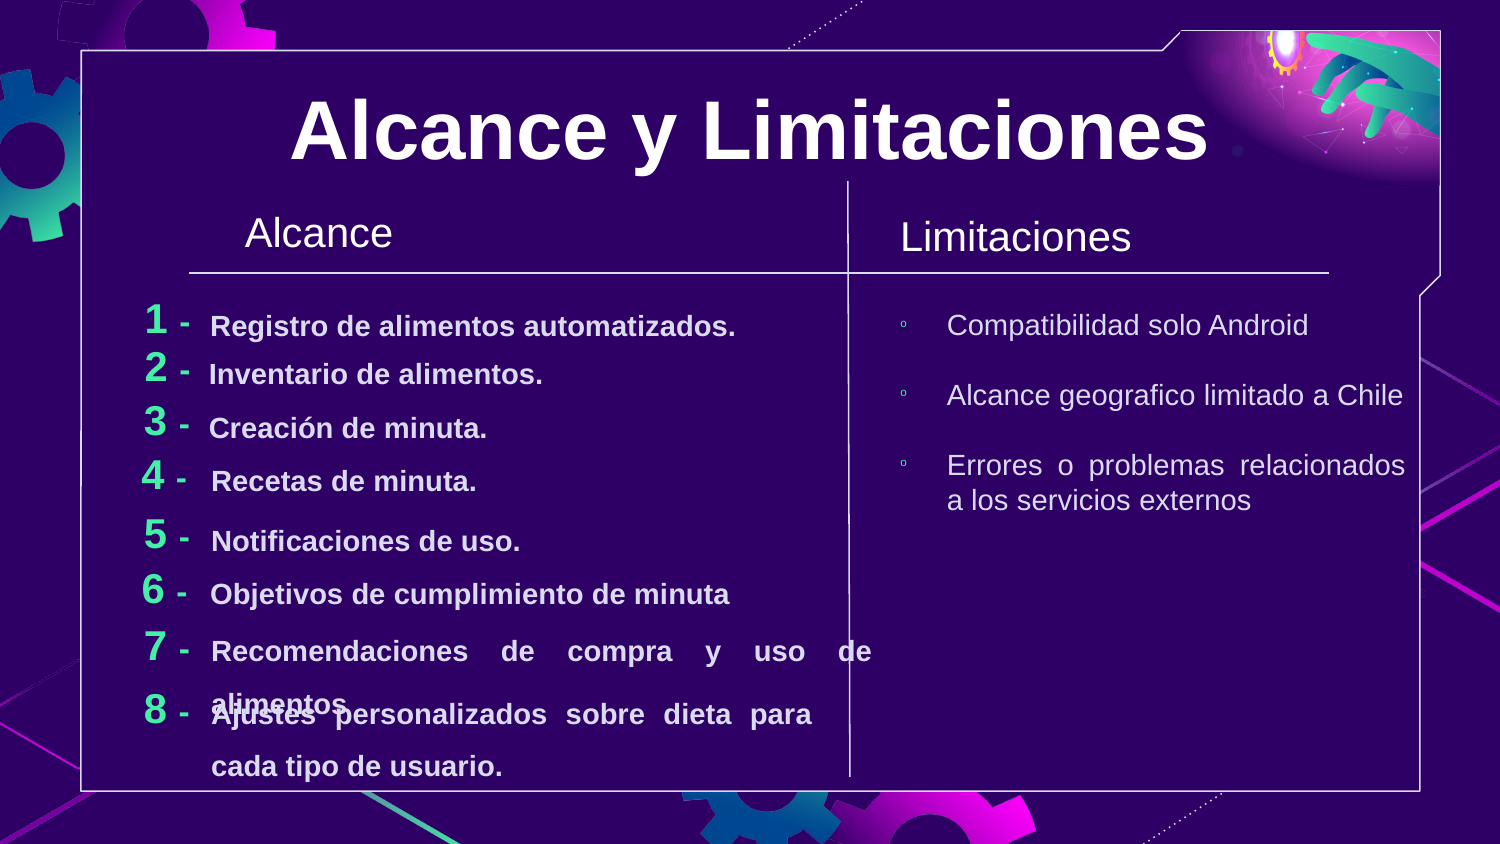

# Alcance y Limitaciones
Alcance
Limitaciones
Registro de alimentos automatizados.
Compatibilidad solo Android

Alcance geografico limitado a Chile

Errores o problemas relacionados a los servicios externos

1 -
Inventario de alimentos.
2 -
Creación de minuta.
3 -
Recetas de minuta.
4 -
Notificaciones de uso.
5 -
Objetivos de cumplimiento de minuta
6 -
Recomendaciones de compra y uso de alimentos
7 -
Ajustes personalizados sobre dieta para cada tipo de usuario.
8 -